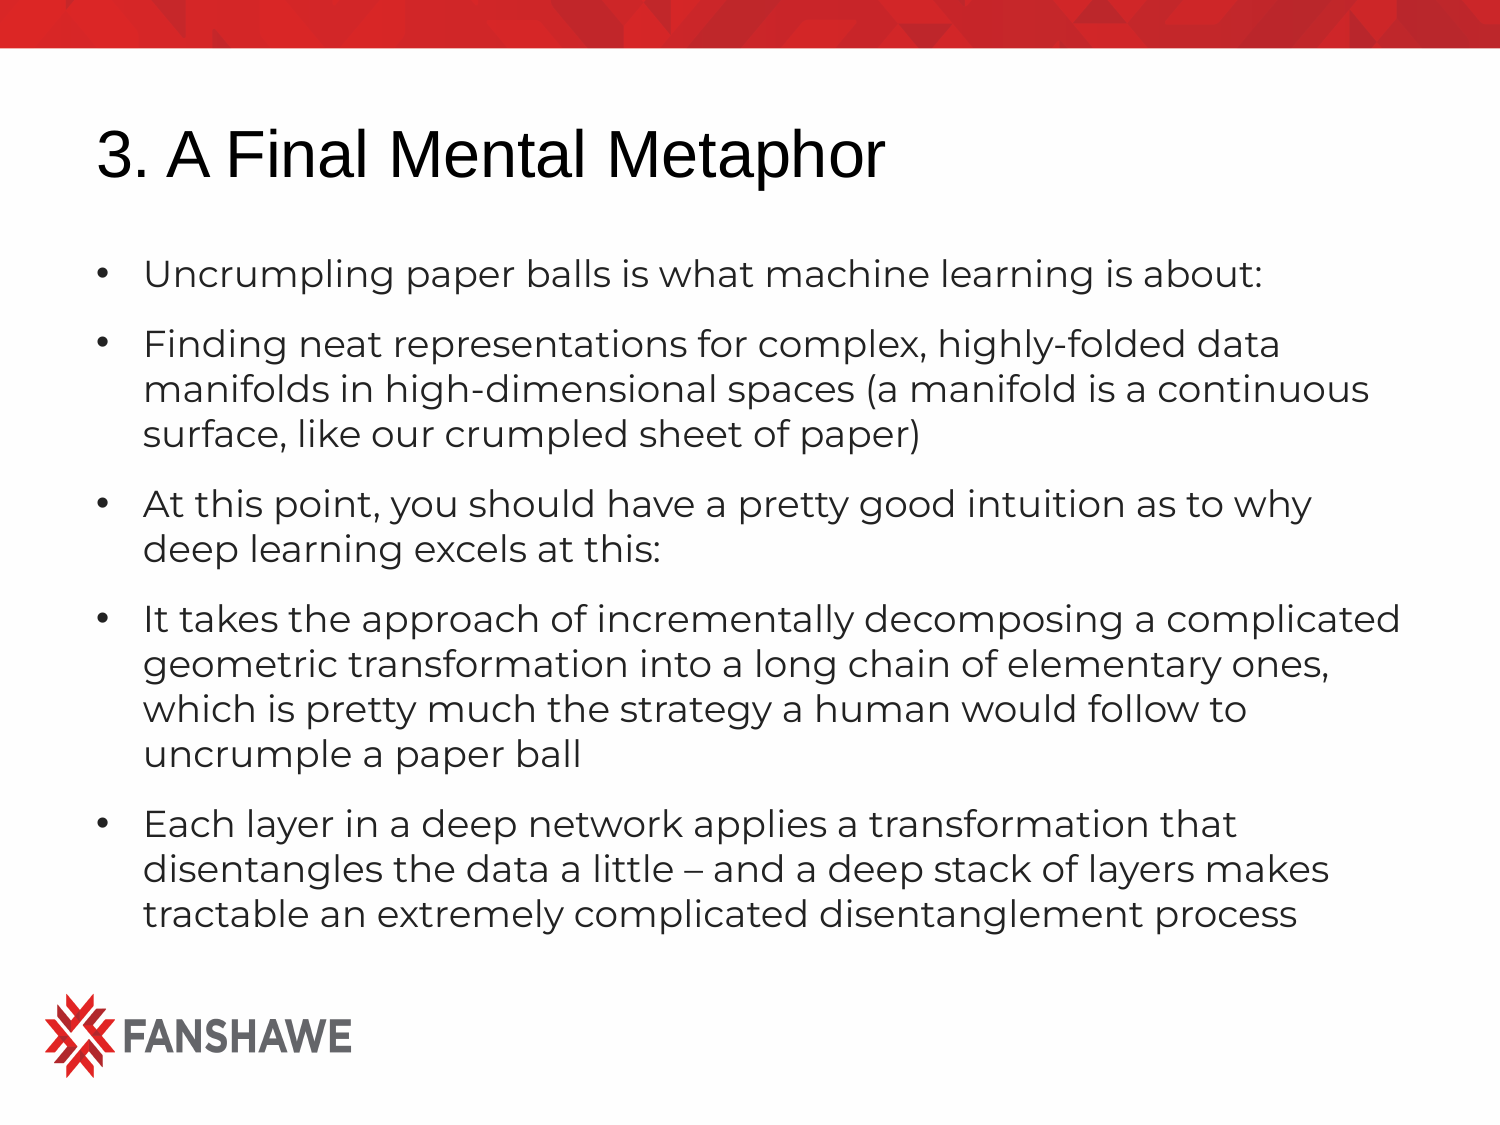

# 3. A Final Mental Metaphor
Uncrumpling paper balls is what machine learning is about:
Finding neat representations for complex, highly-folded data manifolds in high-dimensional spaces (a manifold is a continuous surface, like our crumpled sheet of paper)
At this point, you should have a pretty good intuition as to why deep learning excels at this:
It takes the approach of incrementally decomposing a complicated geometric transformation into a long chain of elementary ones, which is pretty much the strategy a human would follow to uncrumple a paper ball
Each layer in a deep network applies a transformation that disentangles the data a little – and a deep stack of layers makes tractable an extremely complicated disentanglement process